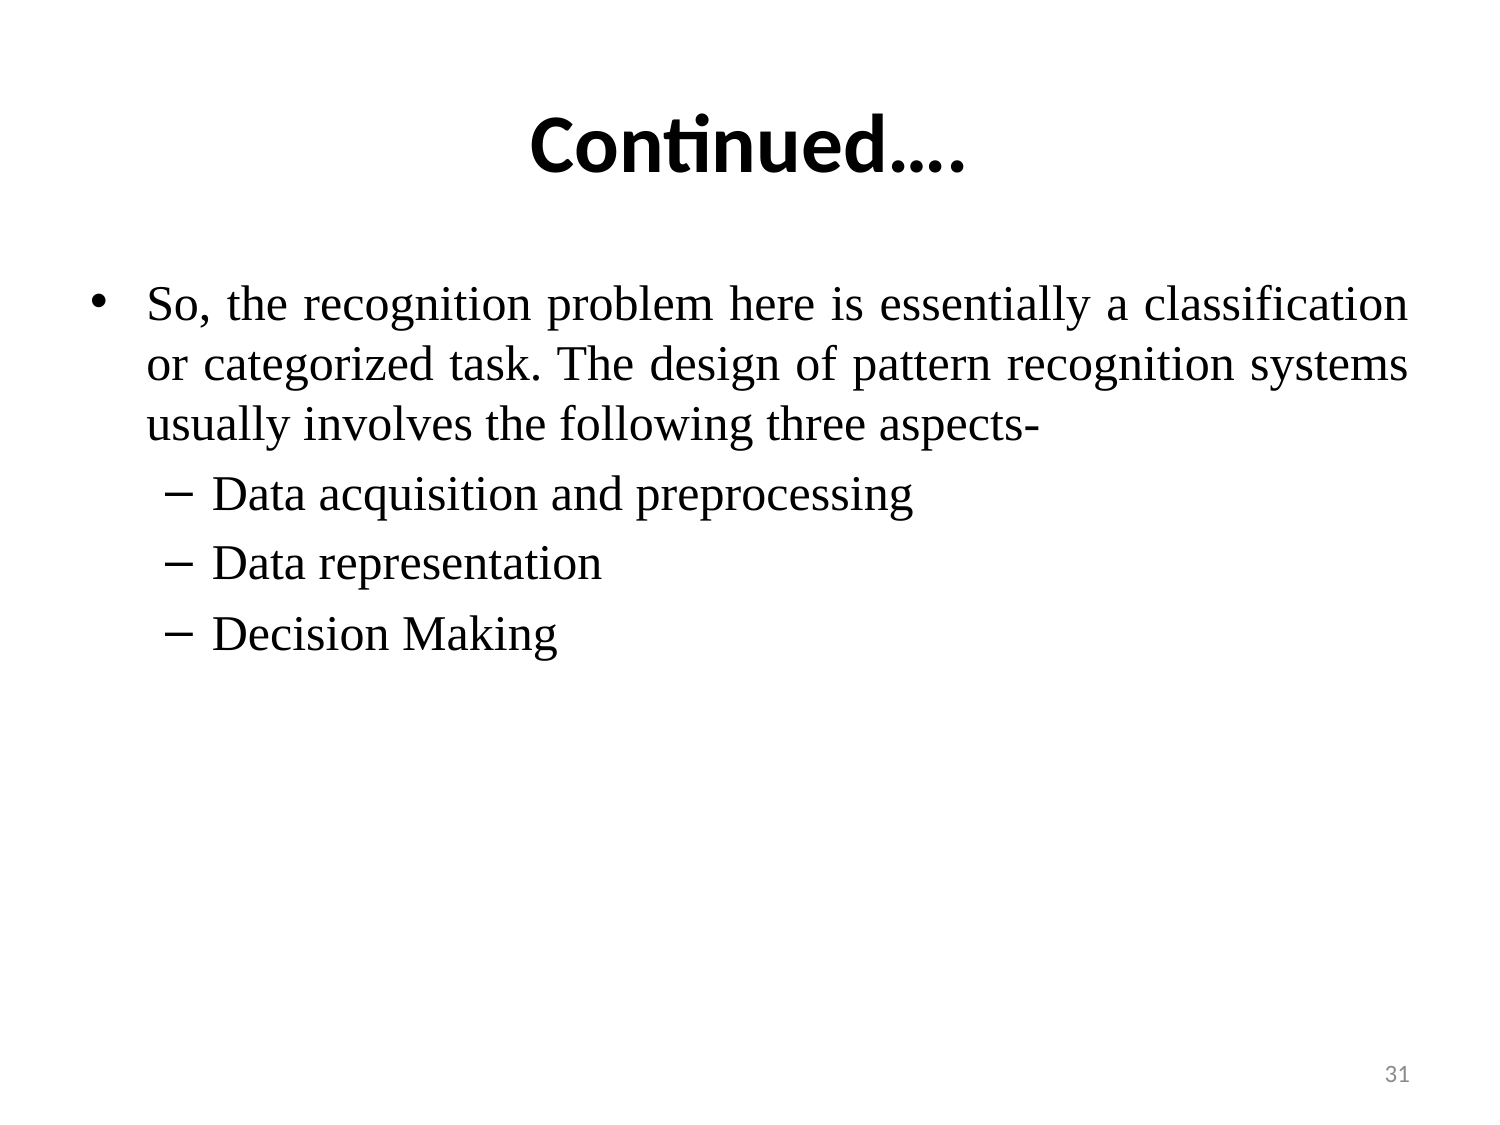

# Continued….
So, the recognition problem here is essentially a classification or categorized task. The design of pattern recognition systems usually involves the following three aspects-
Data acquisition and preprocessing
Data representation
Decision Making

31